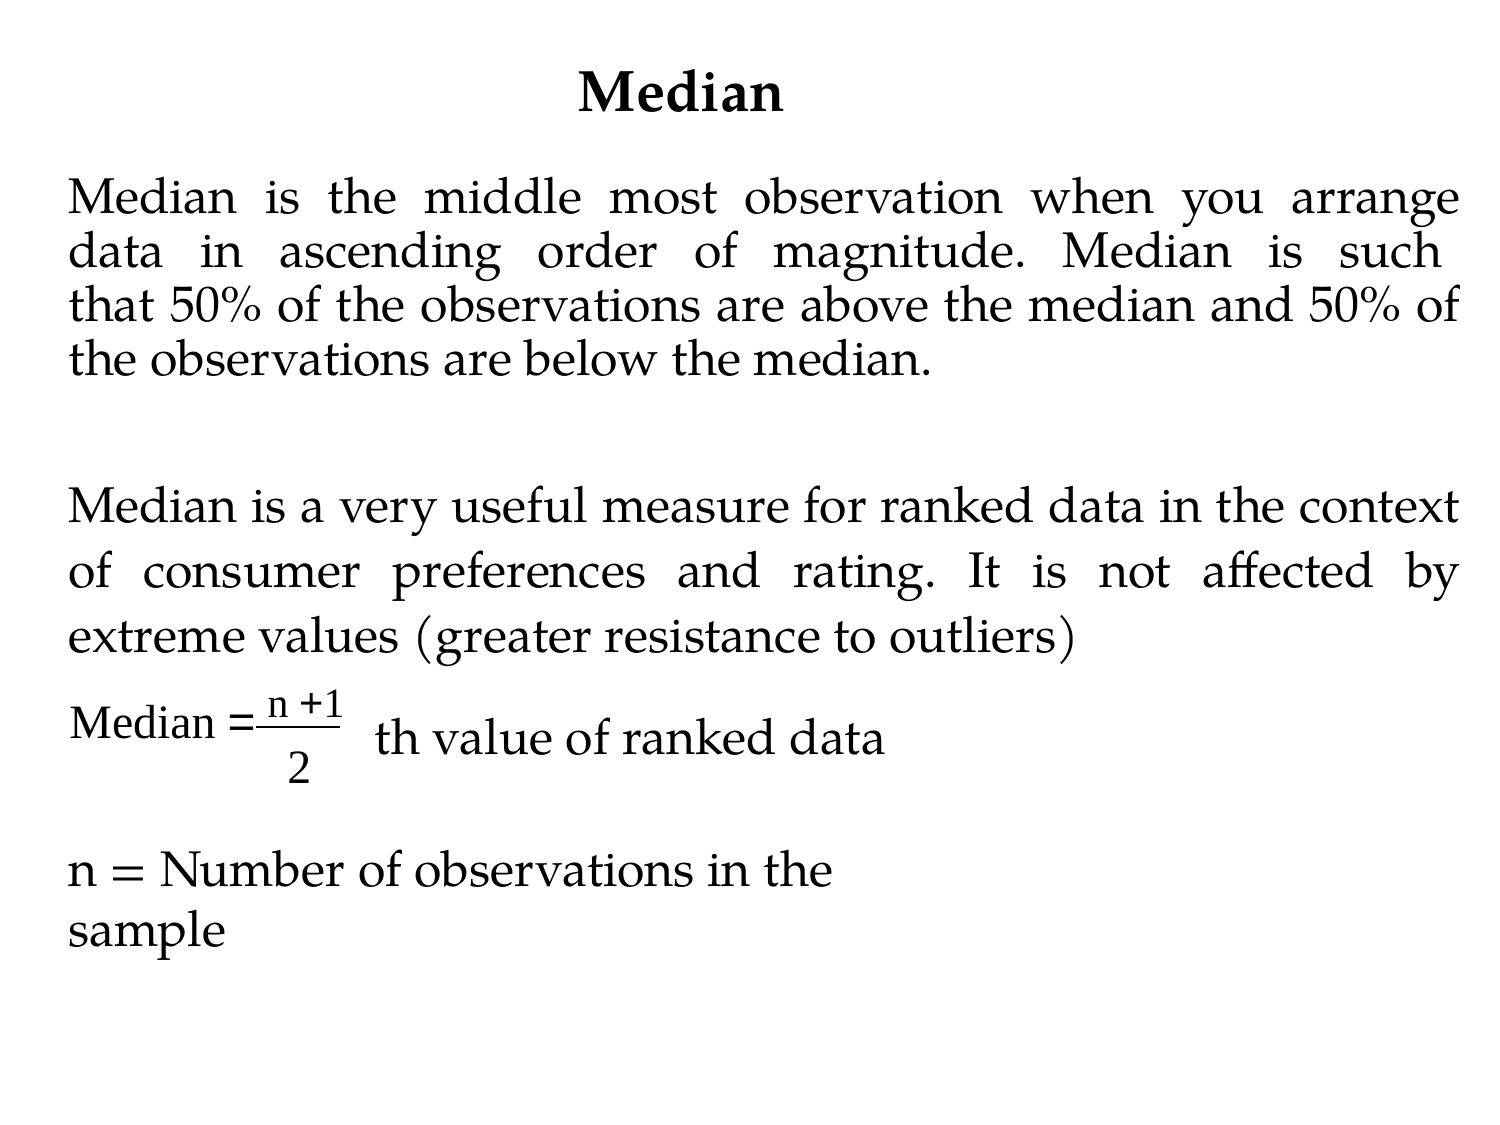

# Median
Median  is  the  middle  most  observation  when  you  arrange data  in  ascending  order  of  magnitude.  Median  is  such  that 50% of the observations are above the median and 50% of the observations are below the median.

Median is a very useful measure for ranked data in the context of  consumer  preferences  and  rating.  It  is  not  affected  by extreme values (greater resistance to outliers)
Median = n +1
th value of ranked data

2
n = Number of observations in the sample